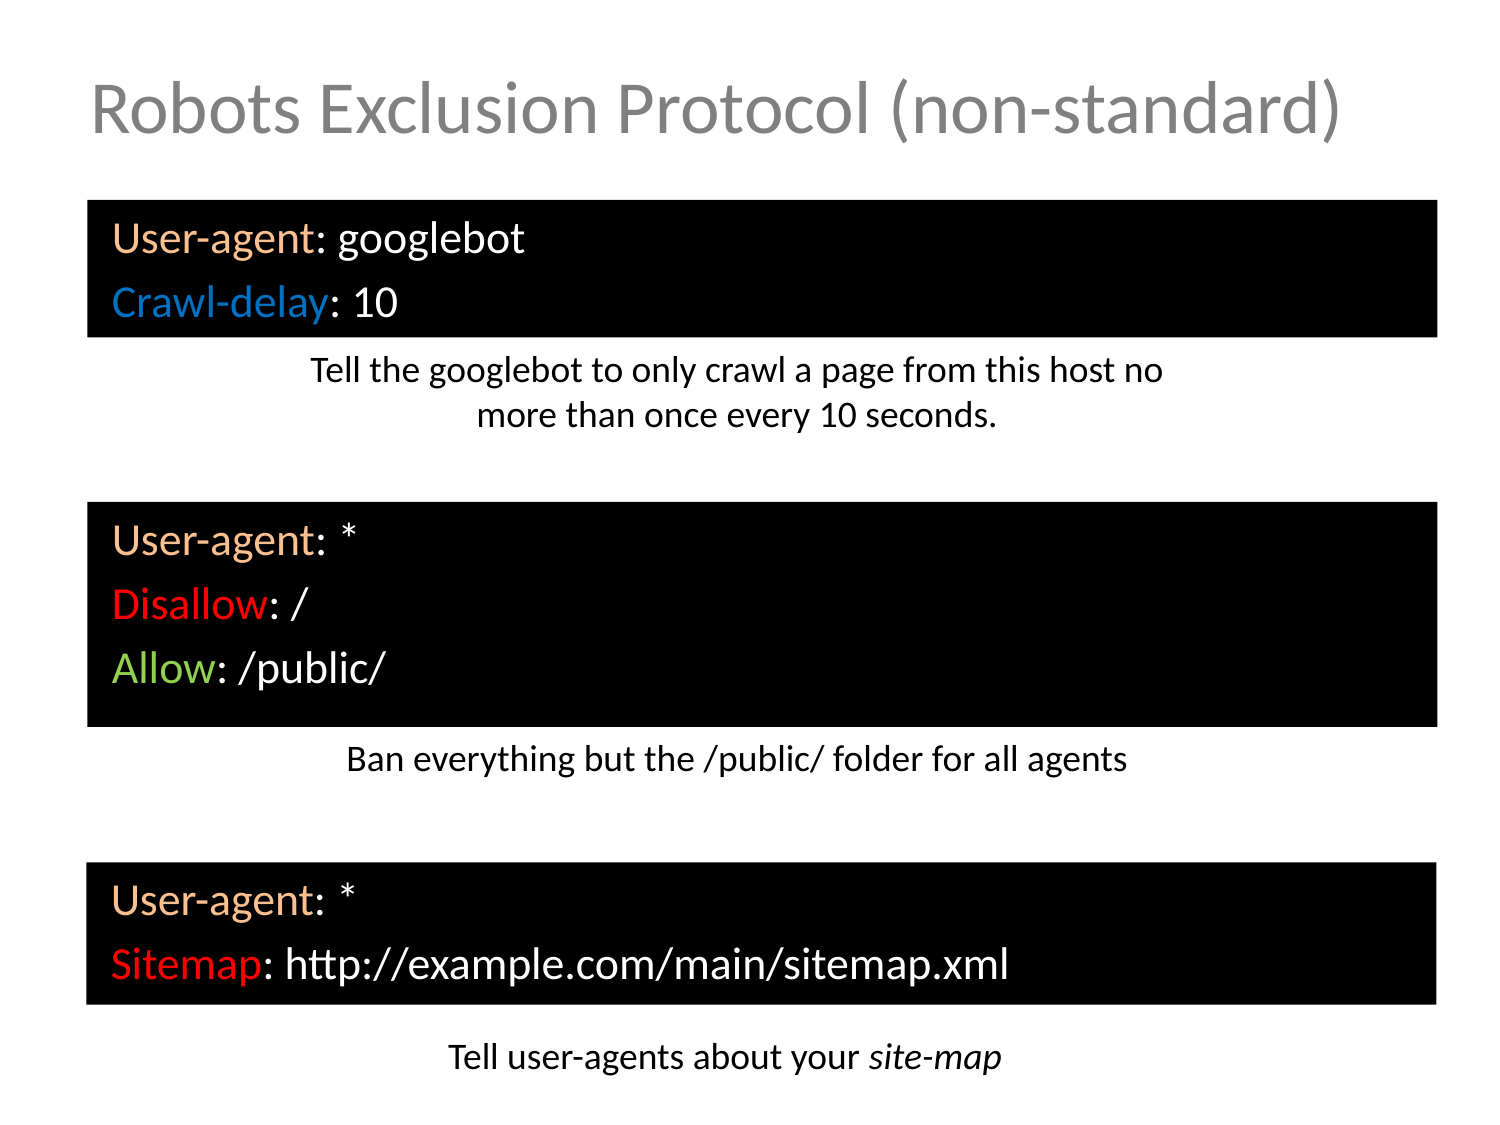

# Robots Exclusion Protocol (non-standard)
User-agent: googlebot
Crawl-delay: 10
Tell the googlebot to only crawl a page from this host no more than once every 10 seconds.
User-agent: *
Disallow: /
Allow: /public/
Ban everything but the /public/ folder for all agents
User-agent: *
Sitemap: http://example.com/main/sitemap.xml
Tell user-agents about your site-map